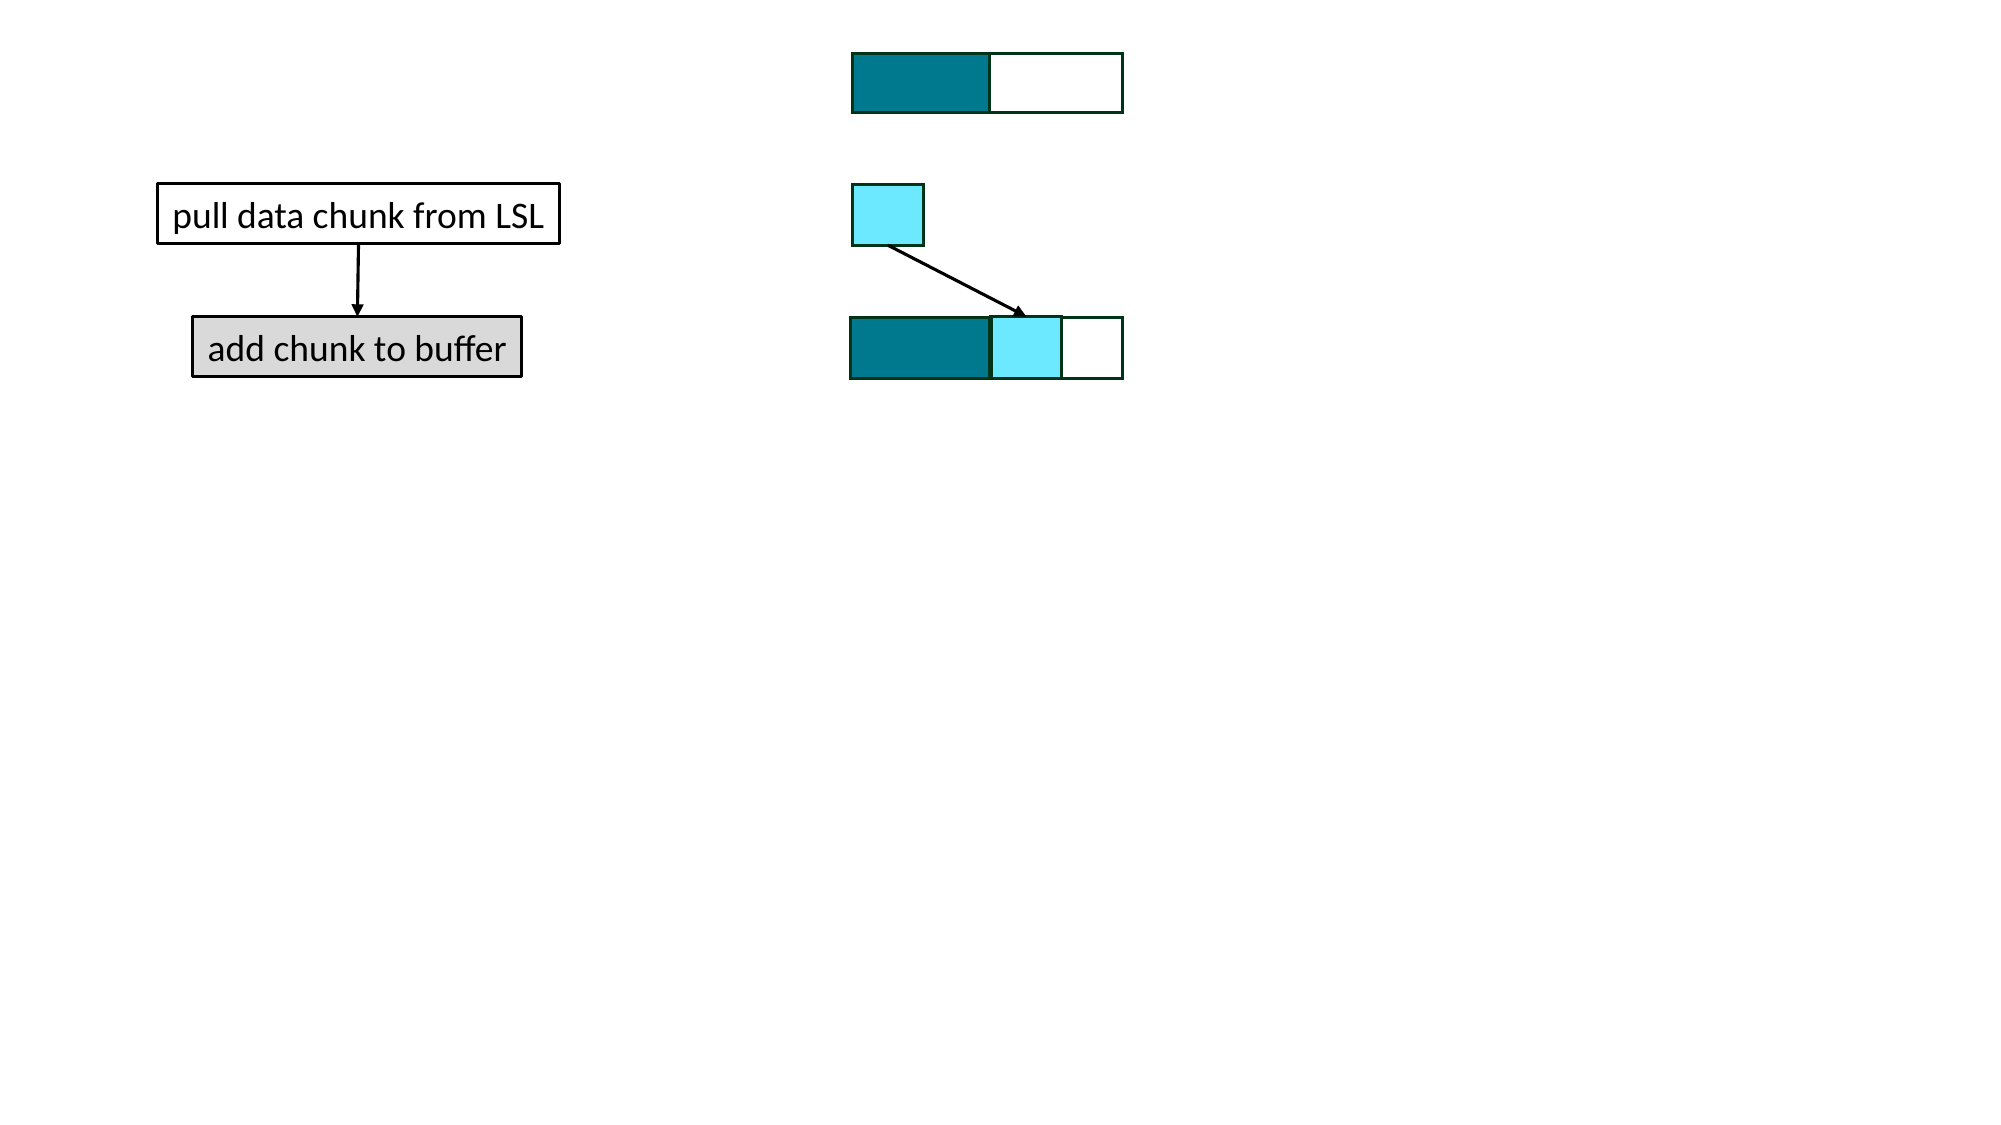

pull data chunk from LSL

add chunk to buffer